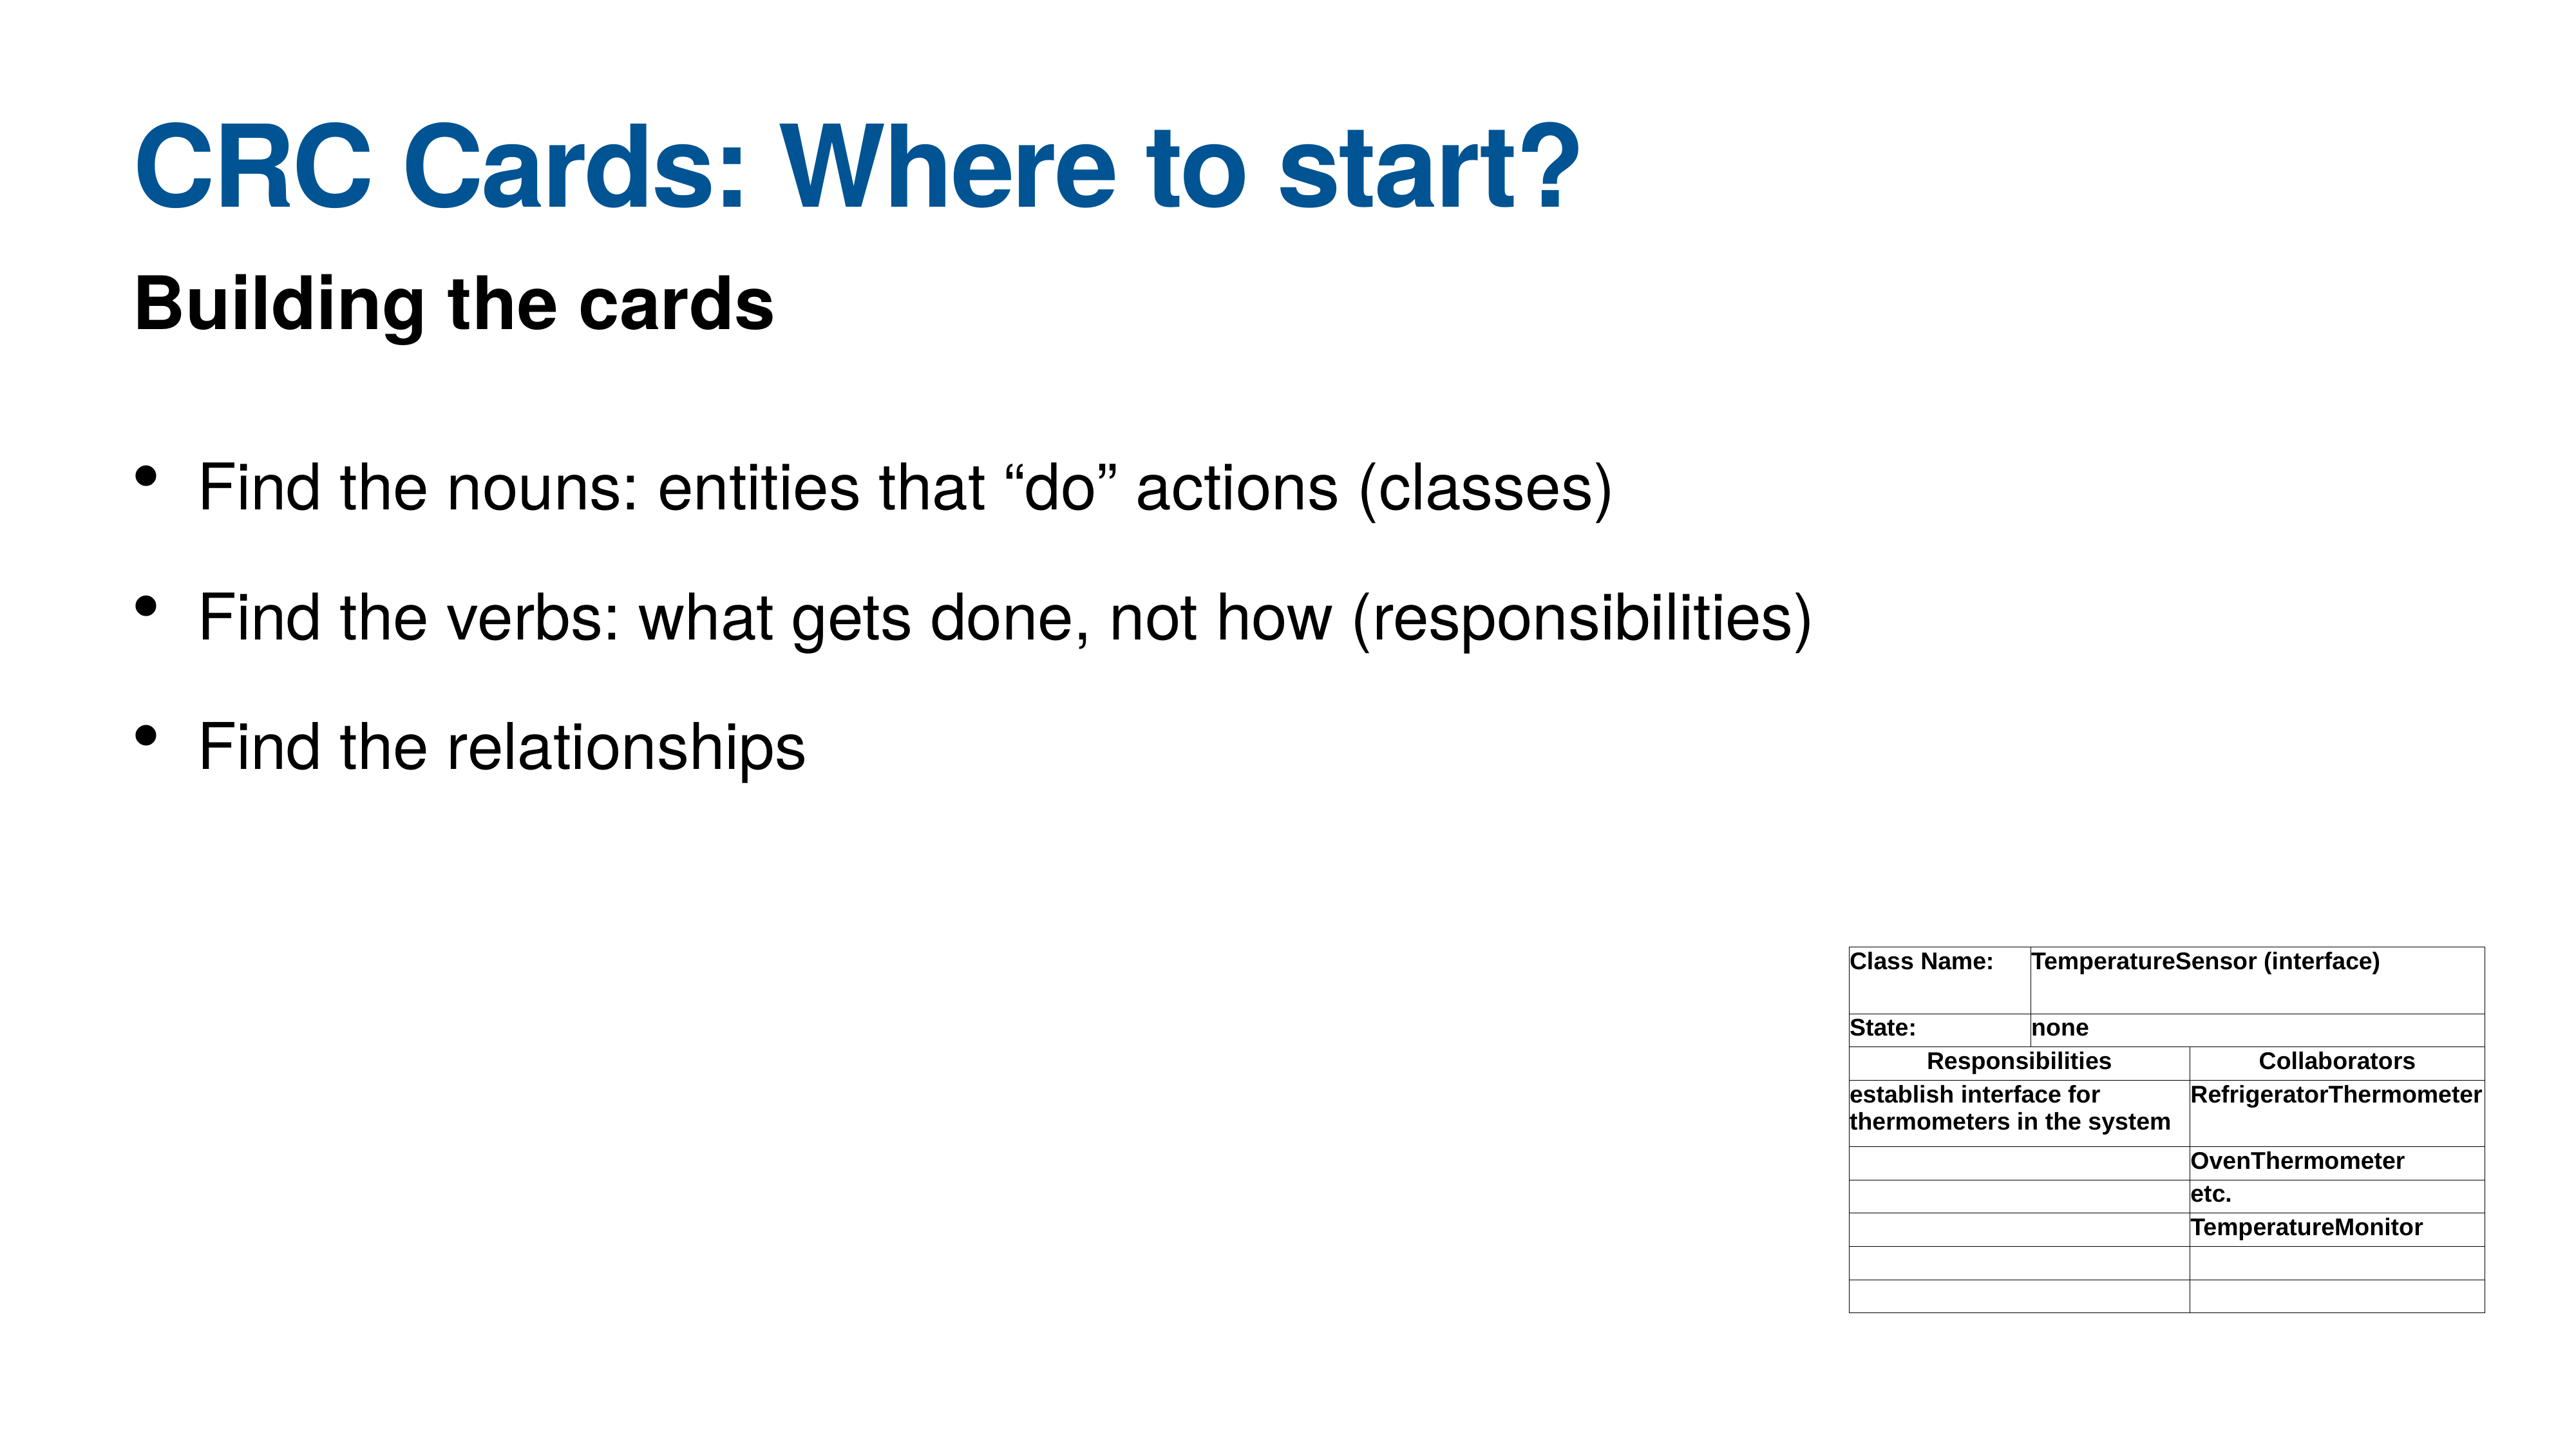

# CRC Cards: Where to start?
Building the cards
Find the nouns: entities that “do” actions (classes)
Find the verbs: what gets done, not how (responsibilities)
Find the relationships
| Class Name: | TemperatureSensor (interface) |  |
| --- | --- | --- |
| State: | none |  |
| Responsibilities |  | Collaborators |
| establish interface for thermometers in the system |  | RefrigeratorThermometer |
|  |  | OvenThermometer |
|  |  | etc. |
|  |  | TemperatureMonitor |
|  |  |  |
|  |  |  |